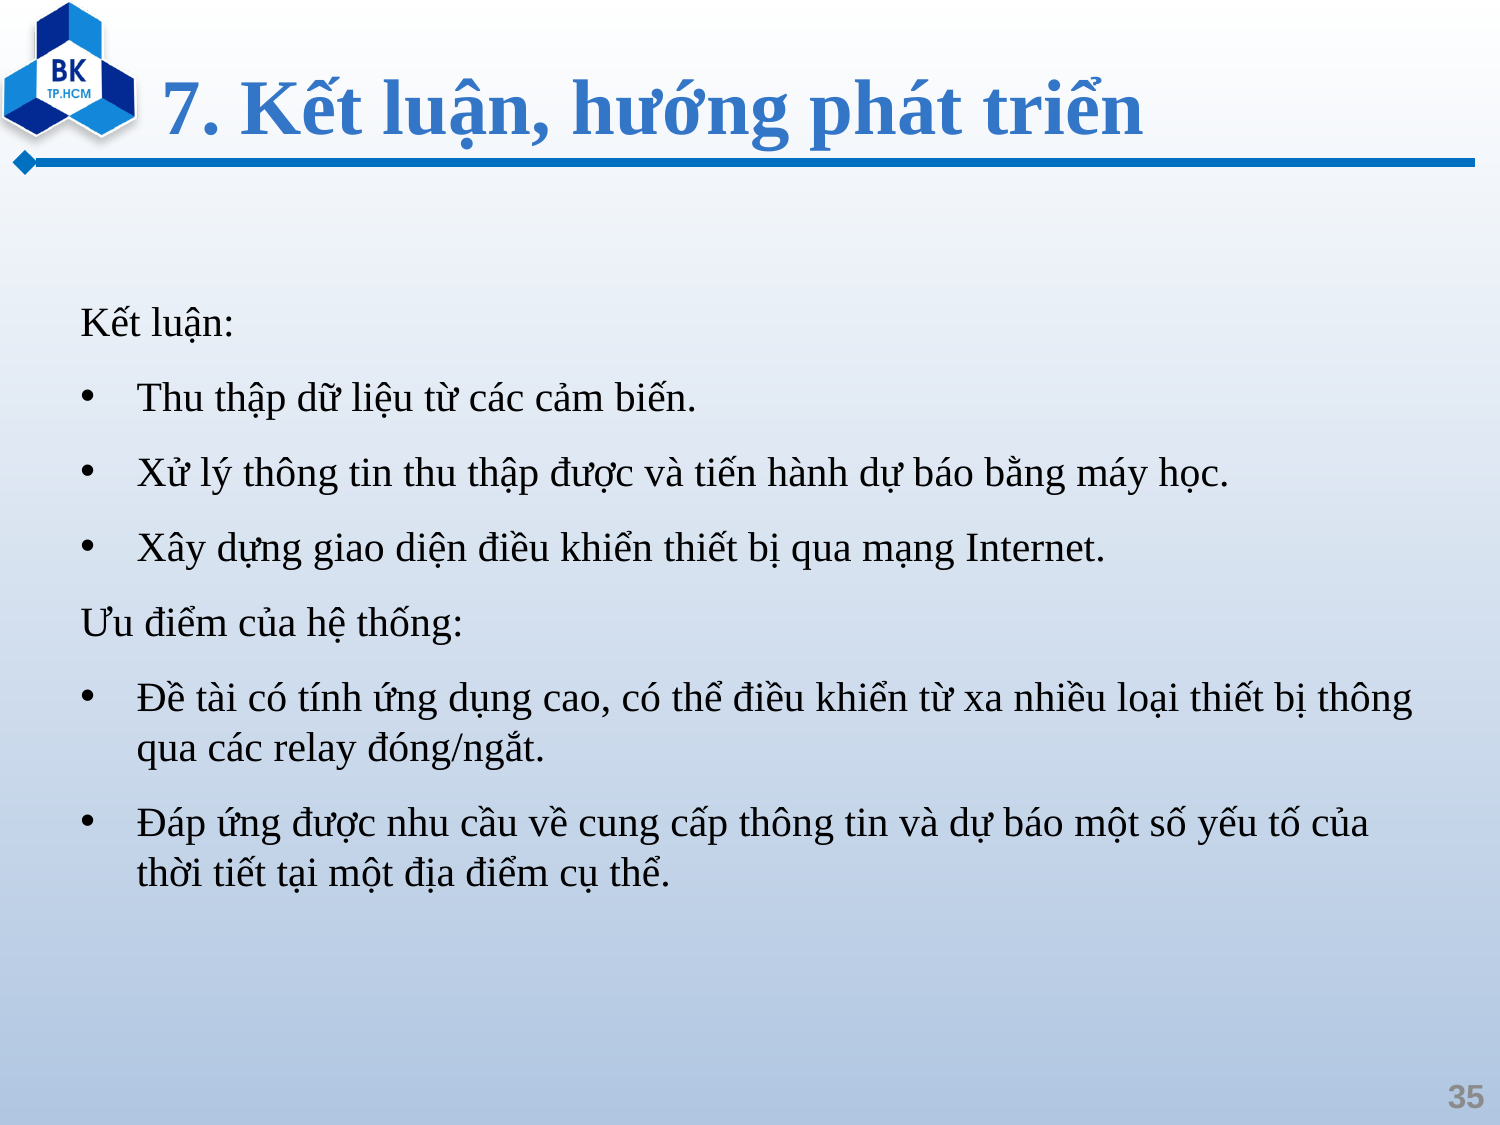

# 7. Kết luận, hướng phát triển
Kết luận:
Thu thập dữ liệu từ các cảm biến.
Xử lý thông tin thu thập được và tiến hành dự báo bằng máy học.
Xây dựng giao diện điều khiển thiết bị qua mạng Internet.
Ưu điểm của hệ thống:
Đề tài có tính ứng dụng cao, có thể điều khiển từ xa nhiều loại thiết bị thông qua các relay đóng/ngắt.
Đáp ứng được nhu cầu về cung cấp thông tin và dự báo một số yếu tố của thời tiết tại một địa điểm cụ thể.
35